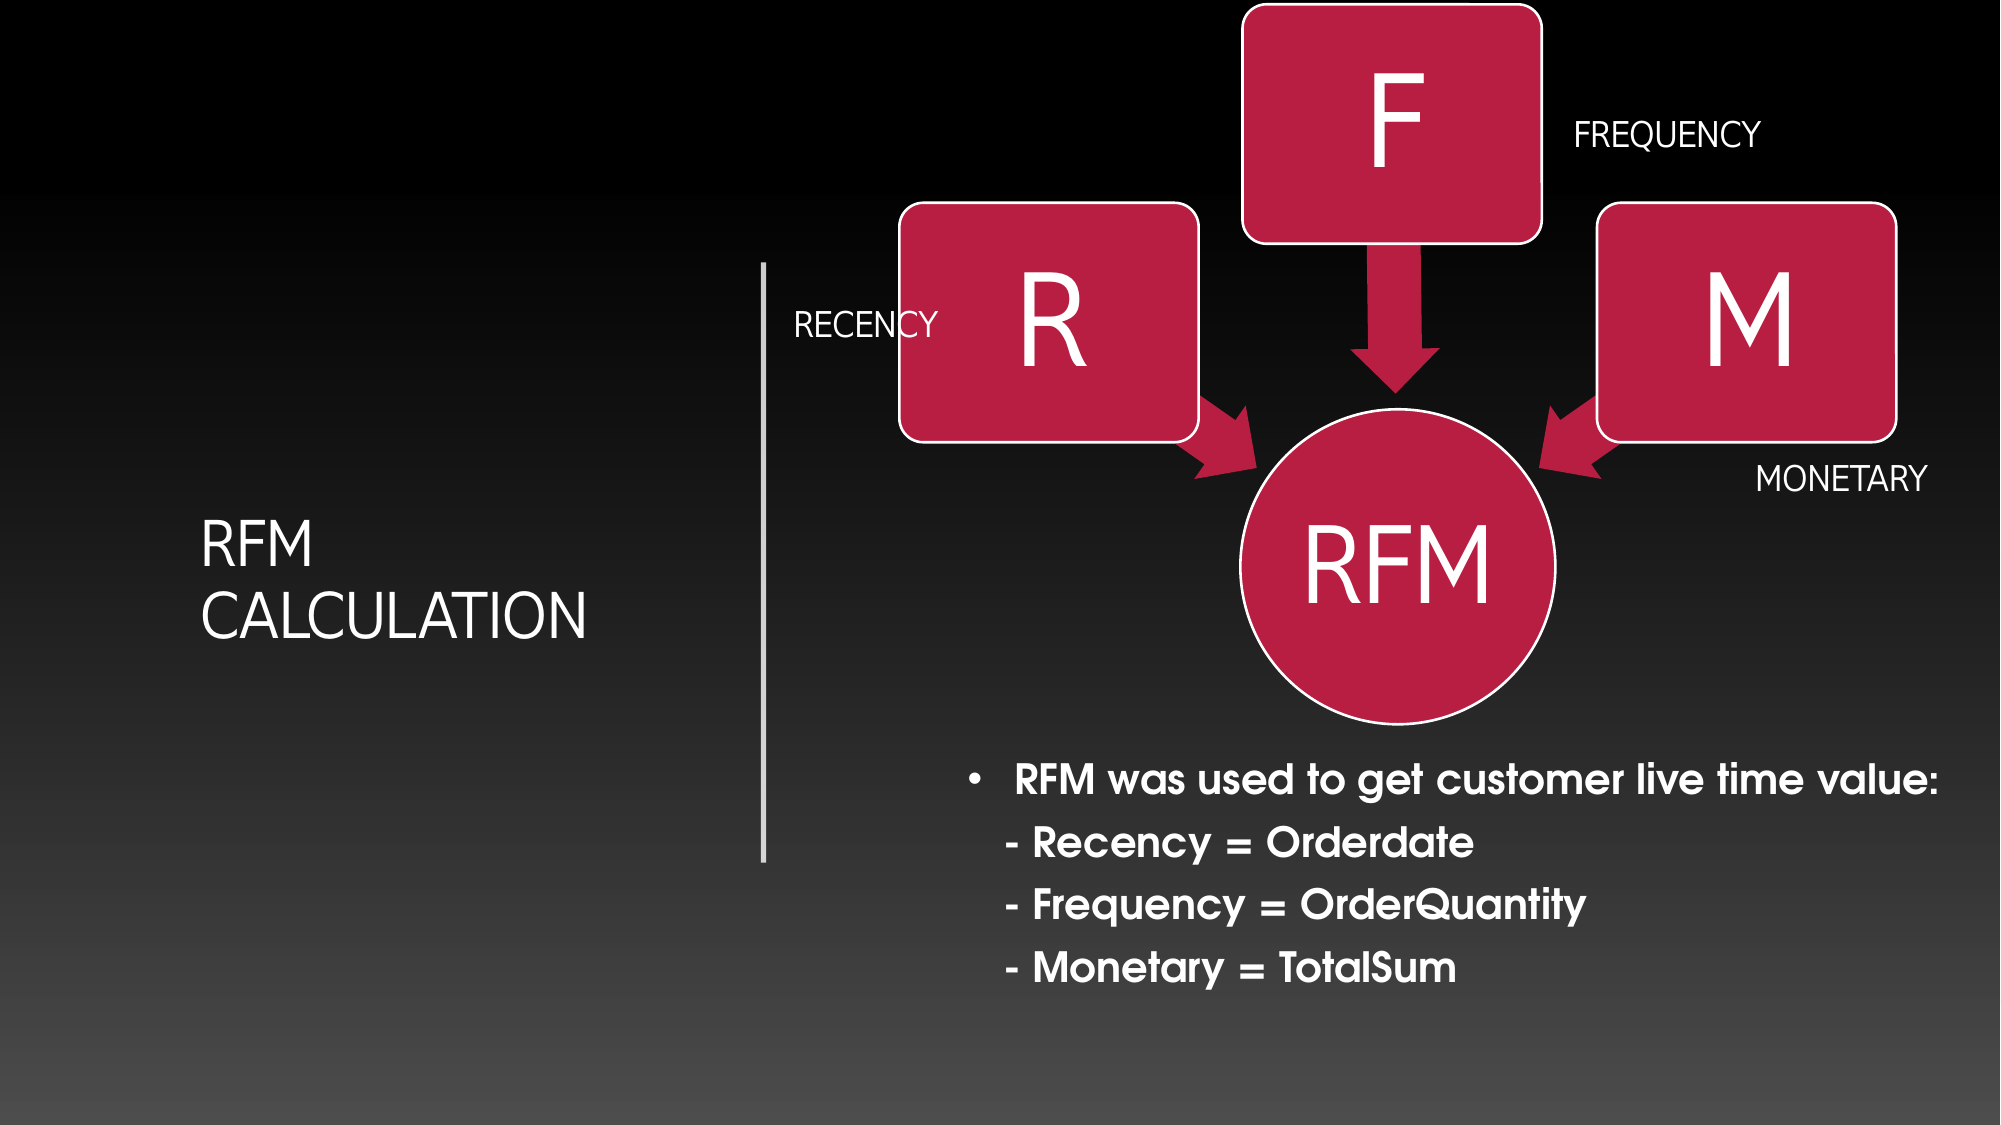

RFM
R
F
M

FREQUENCY
RECENCY

# RFM Calculation
RECENCY
MONETARY

RFM was used to get customer live time value:
   - Recency = Orderdate
   - Frequency = OrderQuantity
   - Monetary = TotalSum